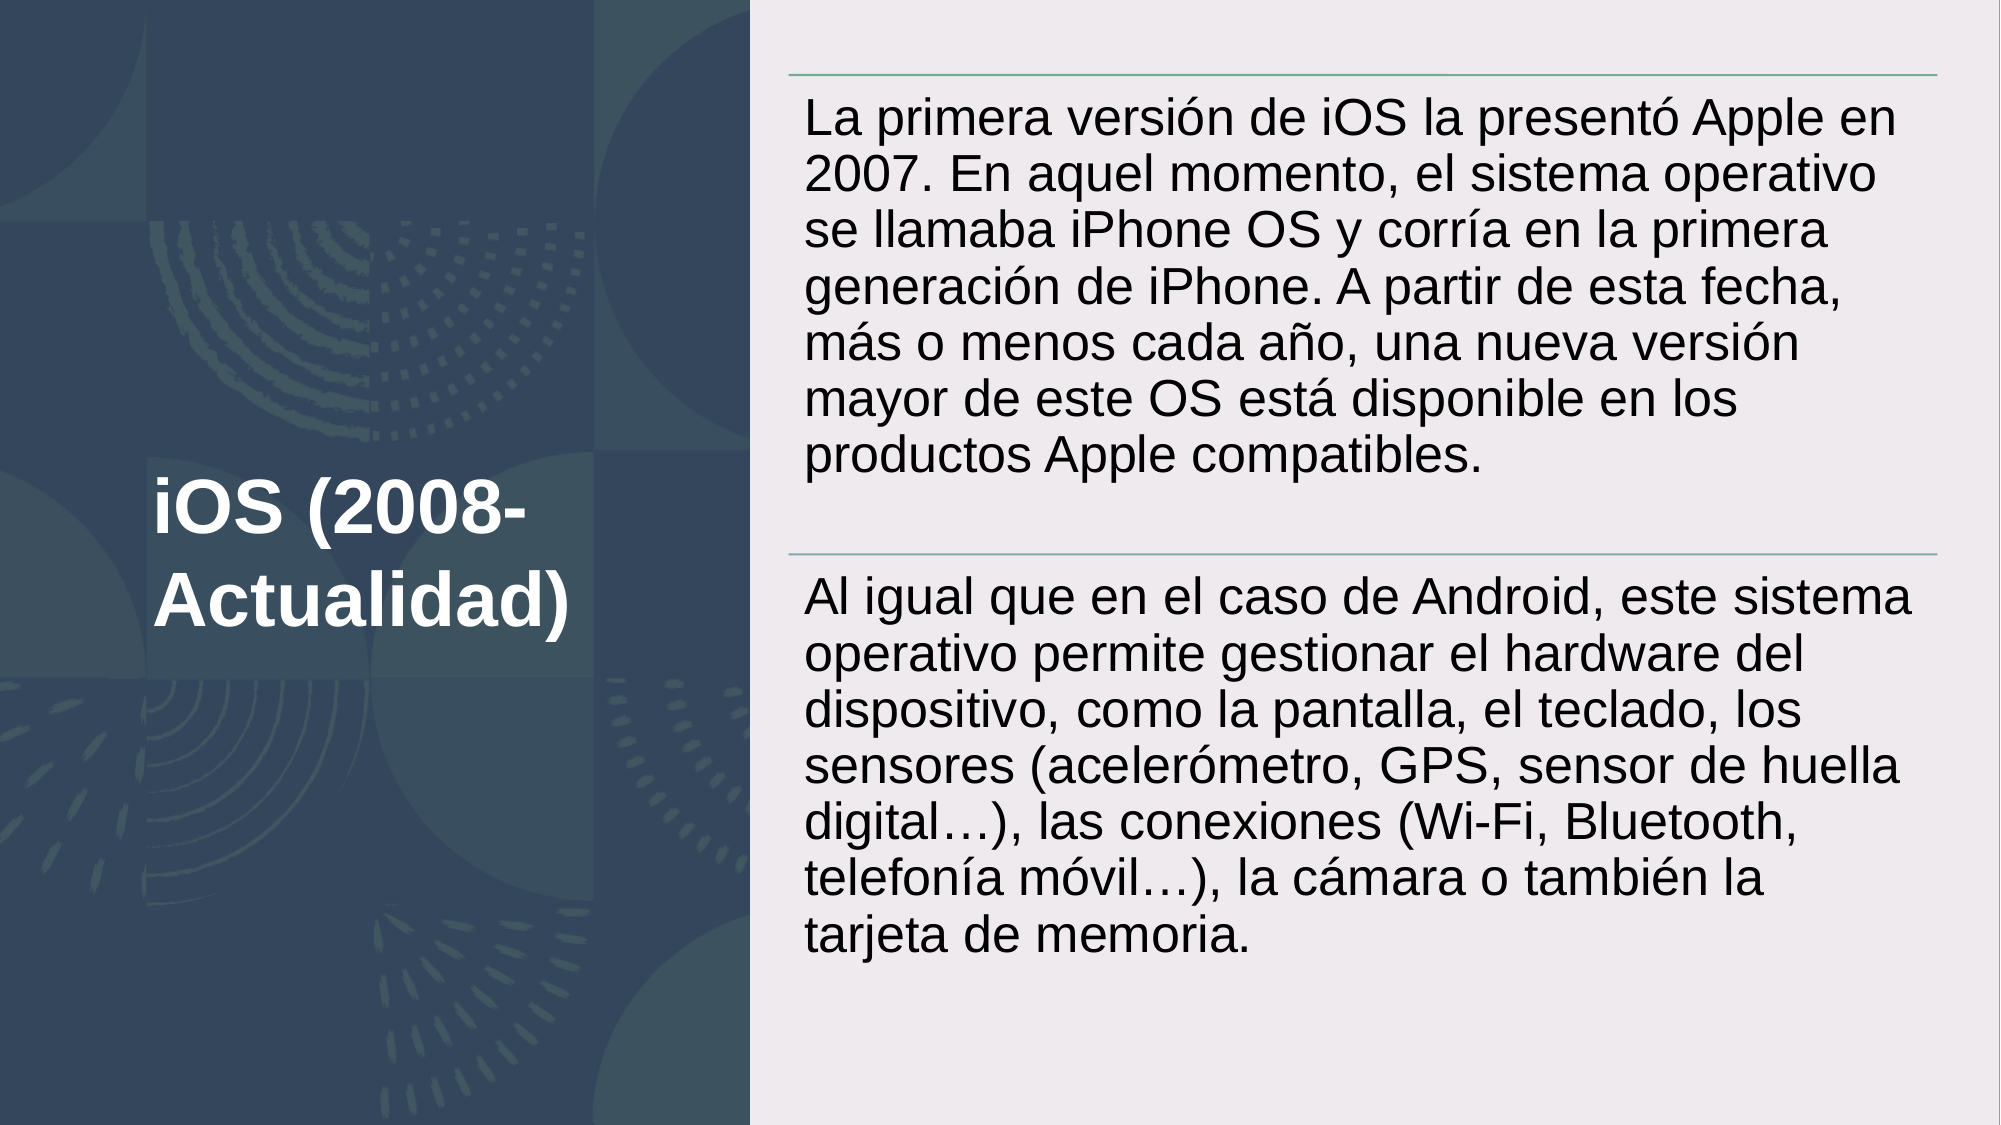

La primera versión de iOS la presentó Apple en 2007. En aquel momento, el sistema operativo se llamaba iPhone OS y corría en la primera generación de iPhone. A partir de esta fecha, más o menos cada año, una nueva versión mayor de este OS está disponible en los productos Apple compatibles.
Al igual que en el caso de Android, este sistema operativo permite gestionar el hardware del dispositivo, como la pantalla, el teclado, los sensores (acelerómetro, GPS, sensor de huella digital…), las conexiones (Wi-Fi, Bluetooth, telefonía móvil…), la cámara o también la tarjeta de memoria.
# iOS (2008-Actualidad)